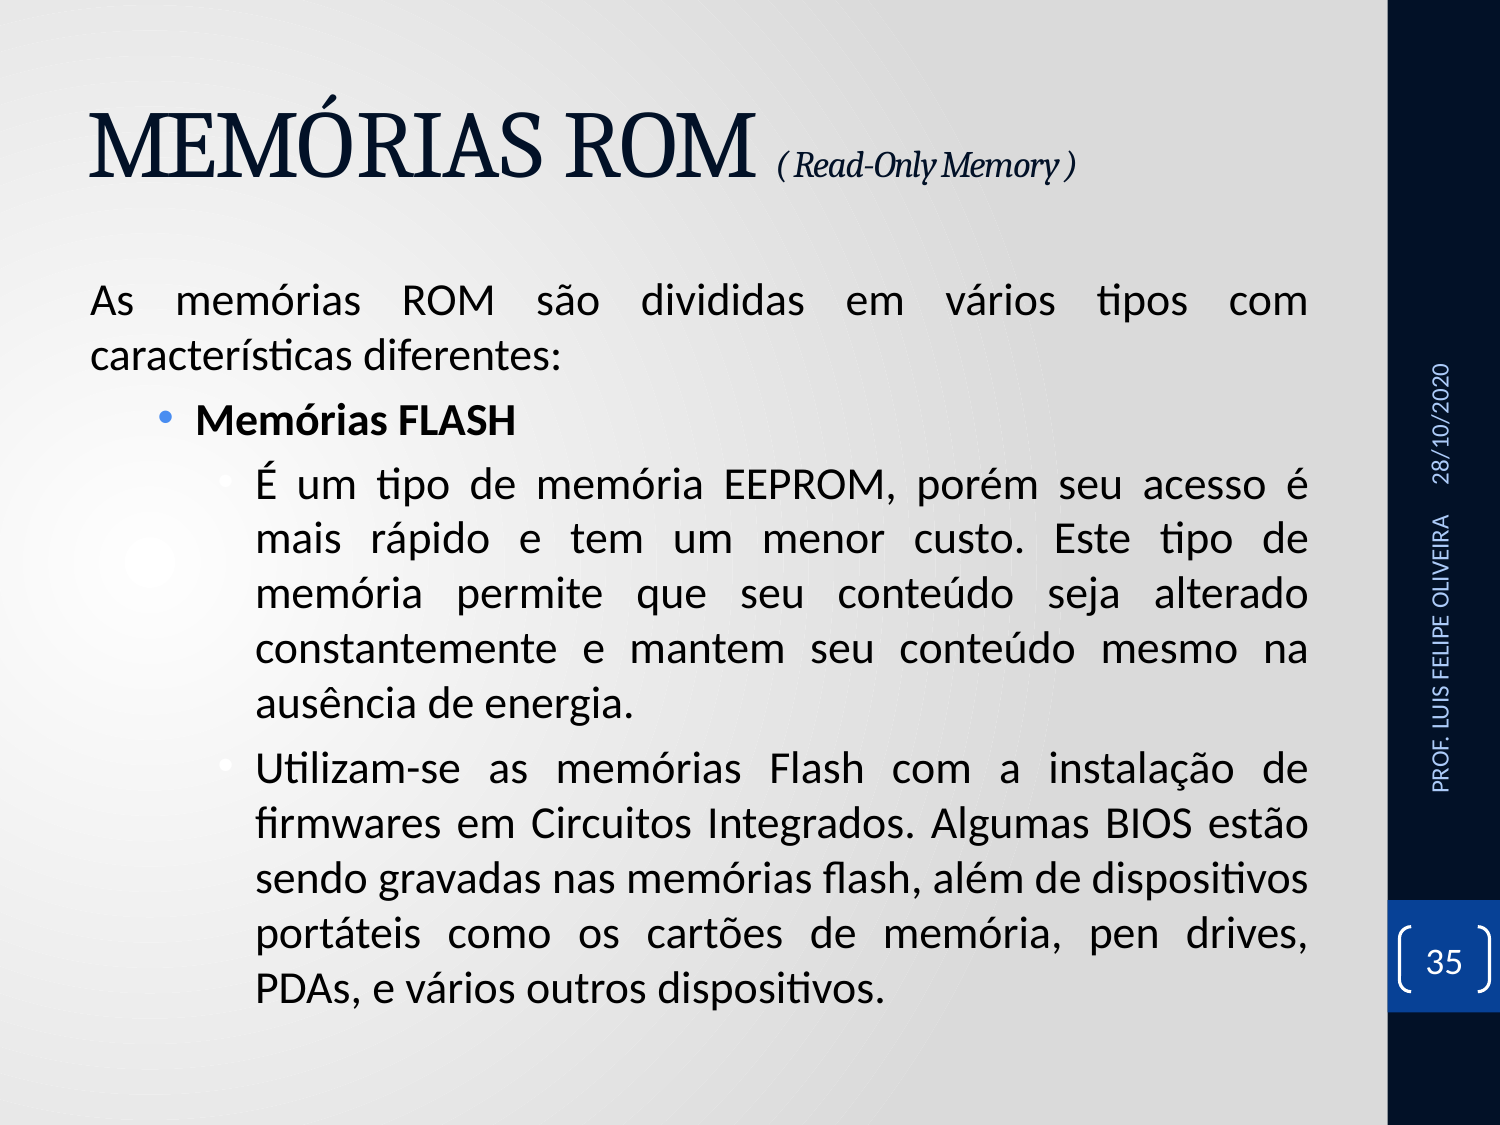

# MEMÓRIAS ROM ( Read-Only Memory )
As memórias ROM são divididas em vários tipos com características diferentes:
Memórias FLASH
É um tipo de memória EEPROM, porém seu acesso é mais rápido e tem um menor custo. Este tipo de memória permite que seu conteúdo seja alterado constantemente e mantem seu conteúdo mesmo na ausência de energia.
Utilizam-se as memórias Flash com a instalação de firmwares em Circuitos Integrados. Algumas BIOS estão sendo gravadas nas memórias flash, além de dispositivos portáteis como os cartões de memória, pen drives, PDAs, e vários outros dispositivos.
28/10/2020
PROF. LUIS FELIPE OLIVEIRA
35